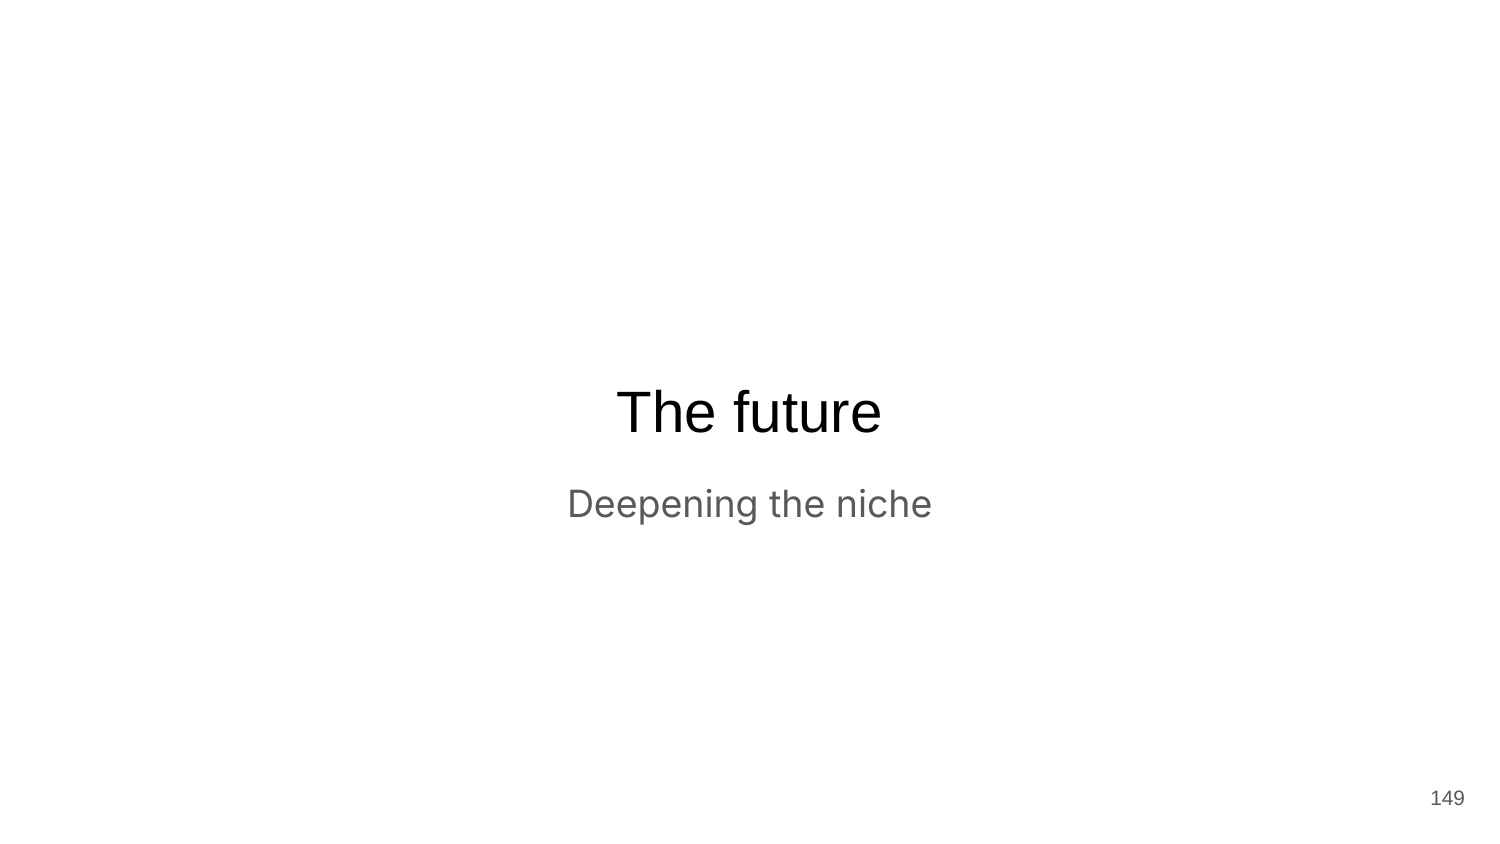

# The future
Deepening the niche
149